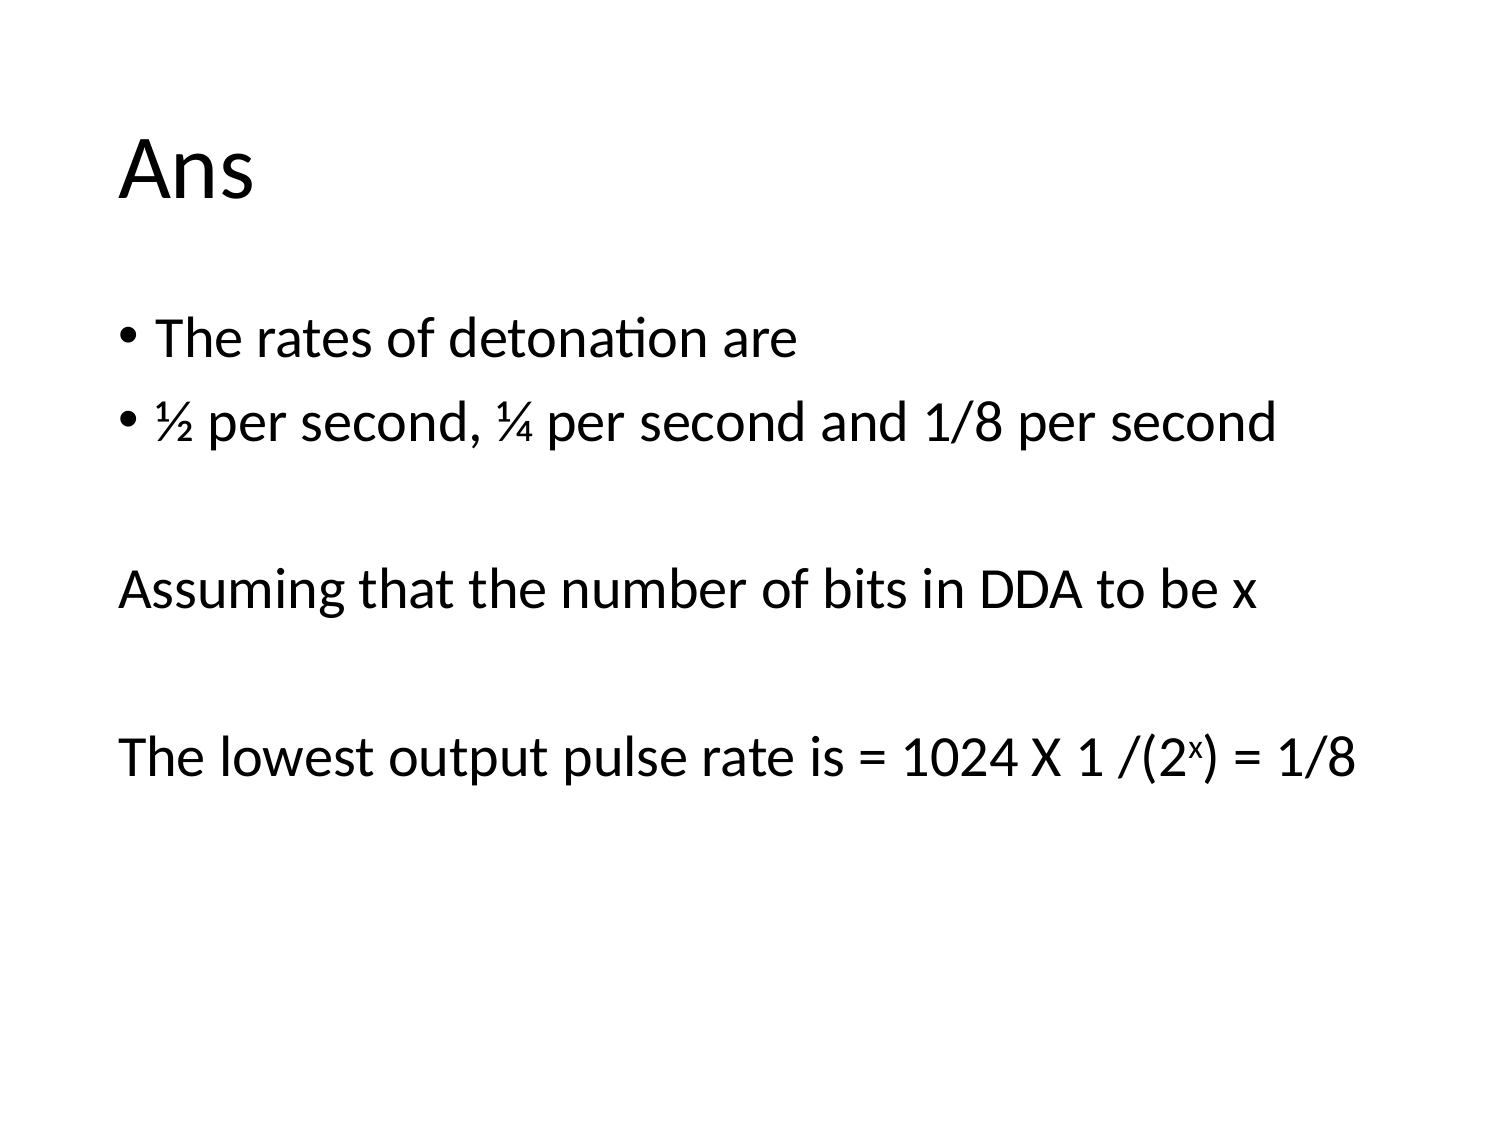

# Ans
The rates of detonation are
½ per second, ¼ per second and 1/8 per second

Assuming that the number of bits in DDA to be x

The lowest output pulse rate is = 1024 X 1 /(2x) = 1/8